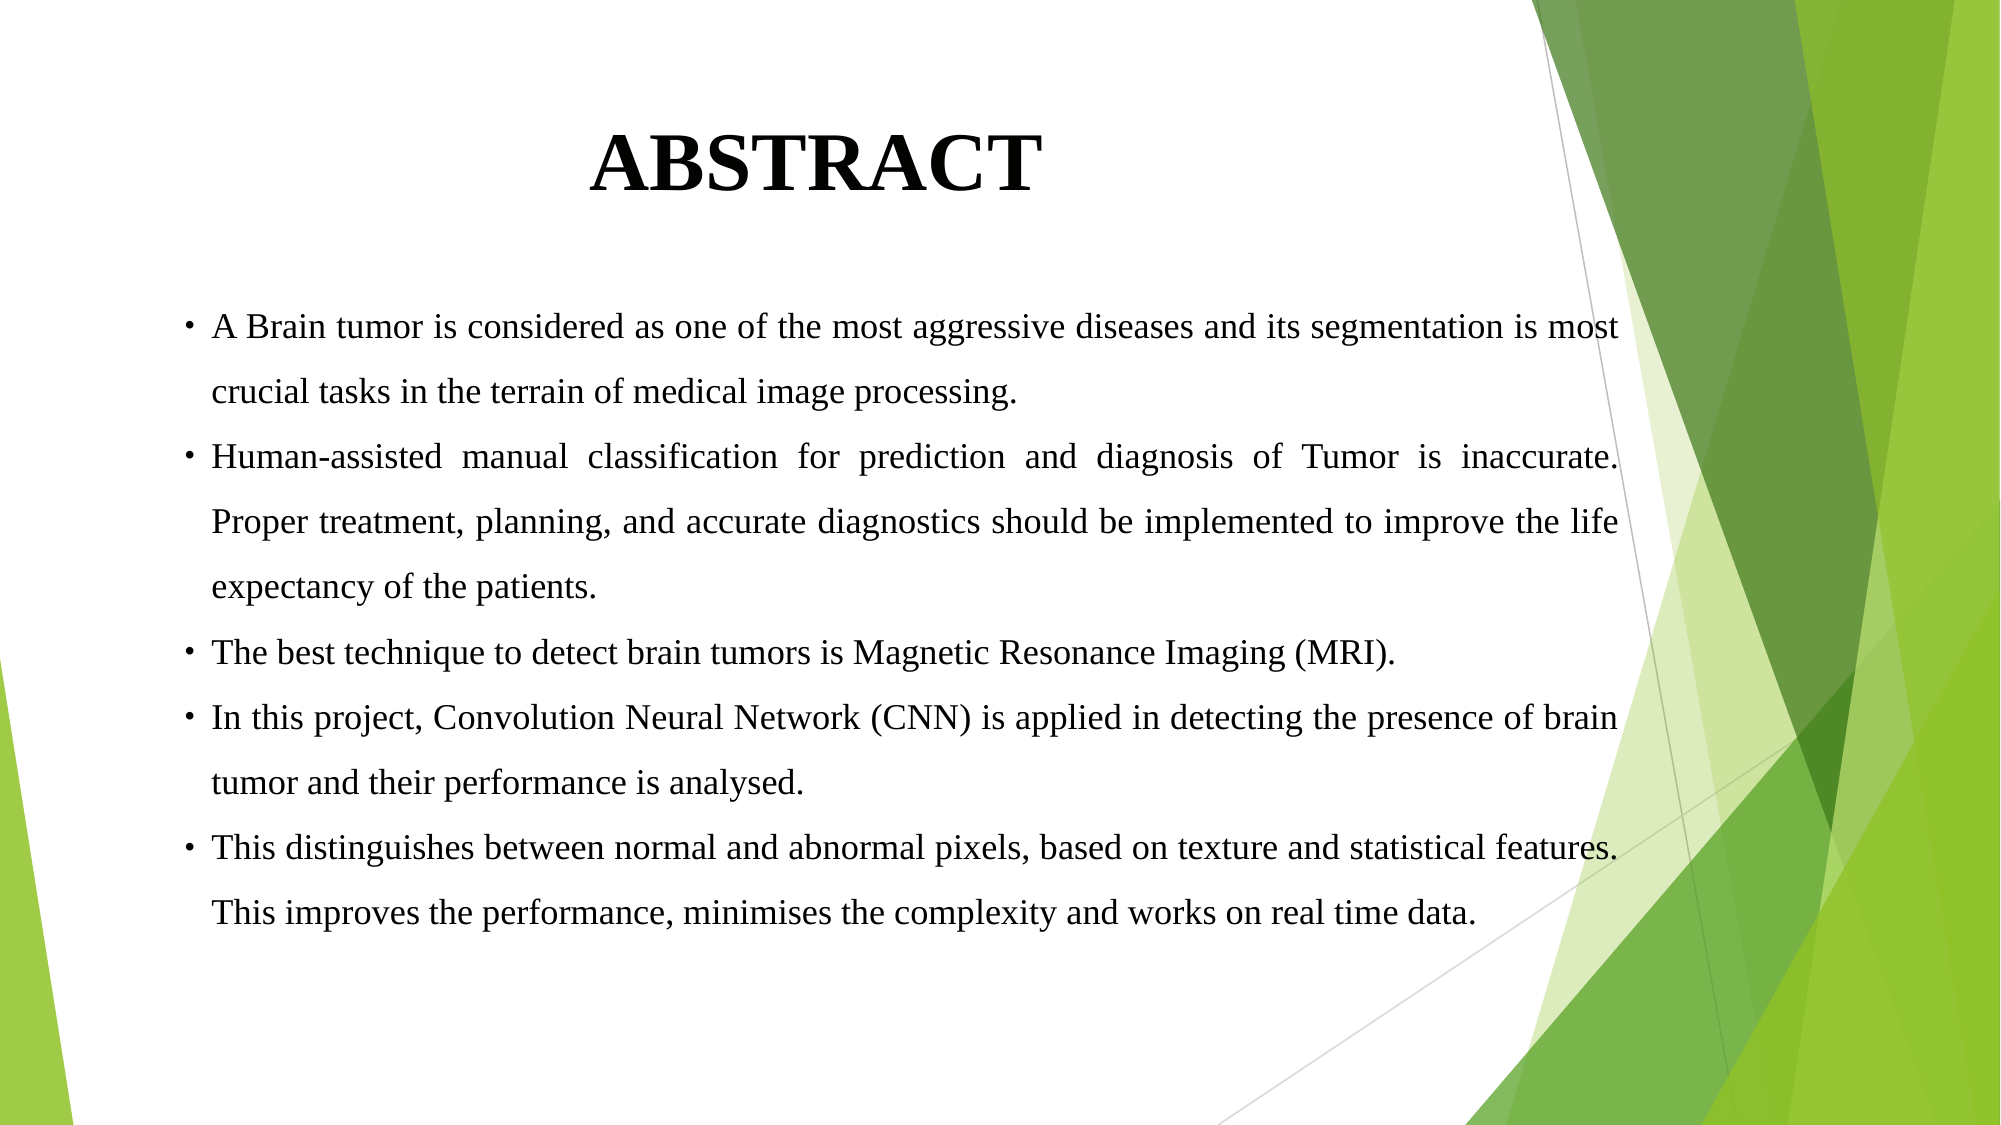

# ABSTRACT
A Brain tumor is considered as one of the most aggressive diseases and its segmentation is most crucial tasks in the terrain of medical image processing.
Human-assisted manual classification for prediction and diagnosis of Tumor is inaccurate. Proper treatment, planning, and accurate diagnostics should be implemented to improve the life expectancy of the patients.
The best technique to detect brain tumors is Magnetic Resonance Imaging (MRI).
In this project, Convolution Neural Network (CNN) is applied in detecting the presence of brain tumor and their performance is analysed.
This distinguishes between normal and abnormal pixels, based on texture and statistical features. This improves the performance, minimises the complexity and works on real time data.